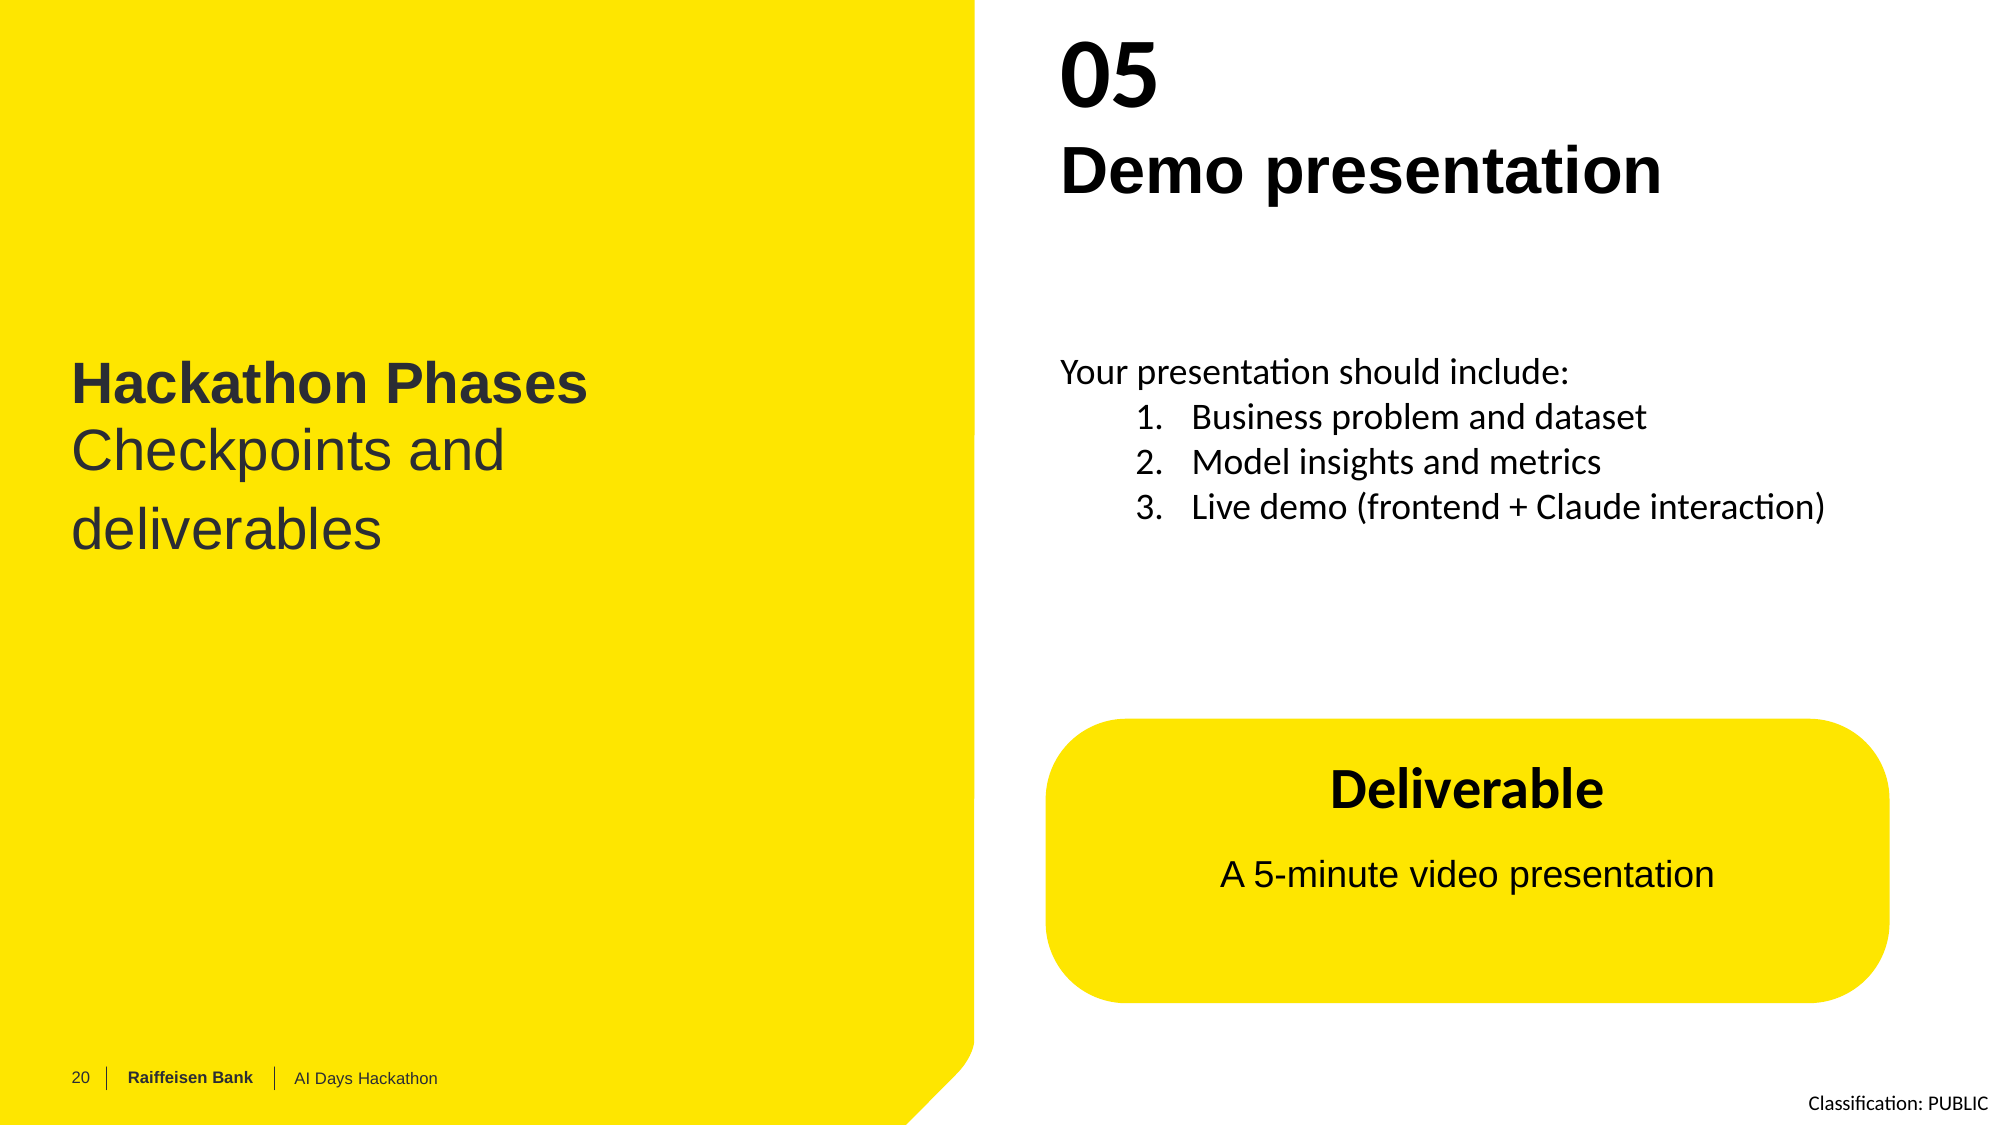

05
Demo presentation

Your presentation should include:
Business problem and dataset
Model insights and metrics
Live demo (frontend + Claude interaction)

# Hackathon Phases
Checkpoints and deliverables
Deliverable

A 5-minute video presentation
AI Days Hackathon